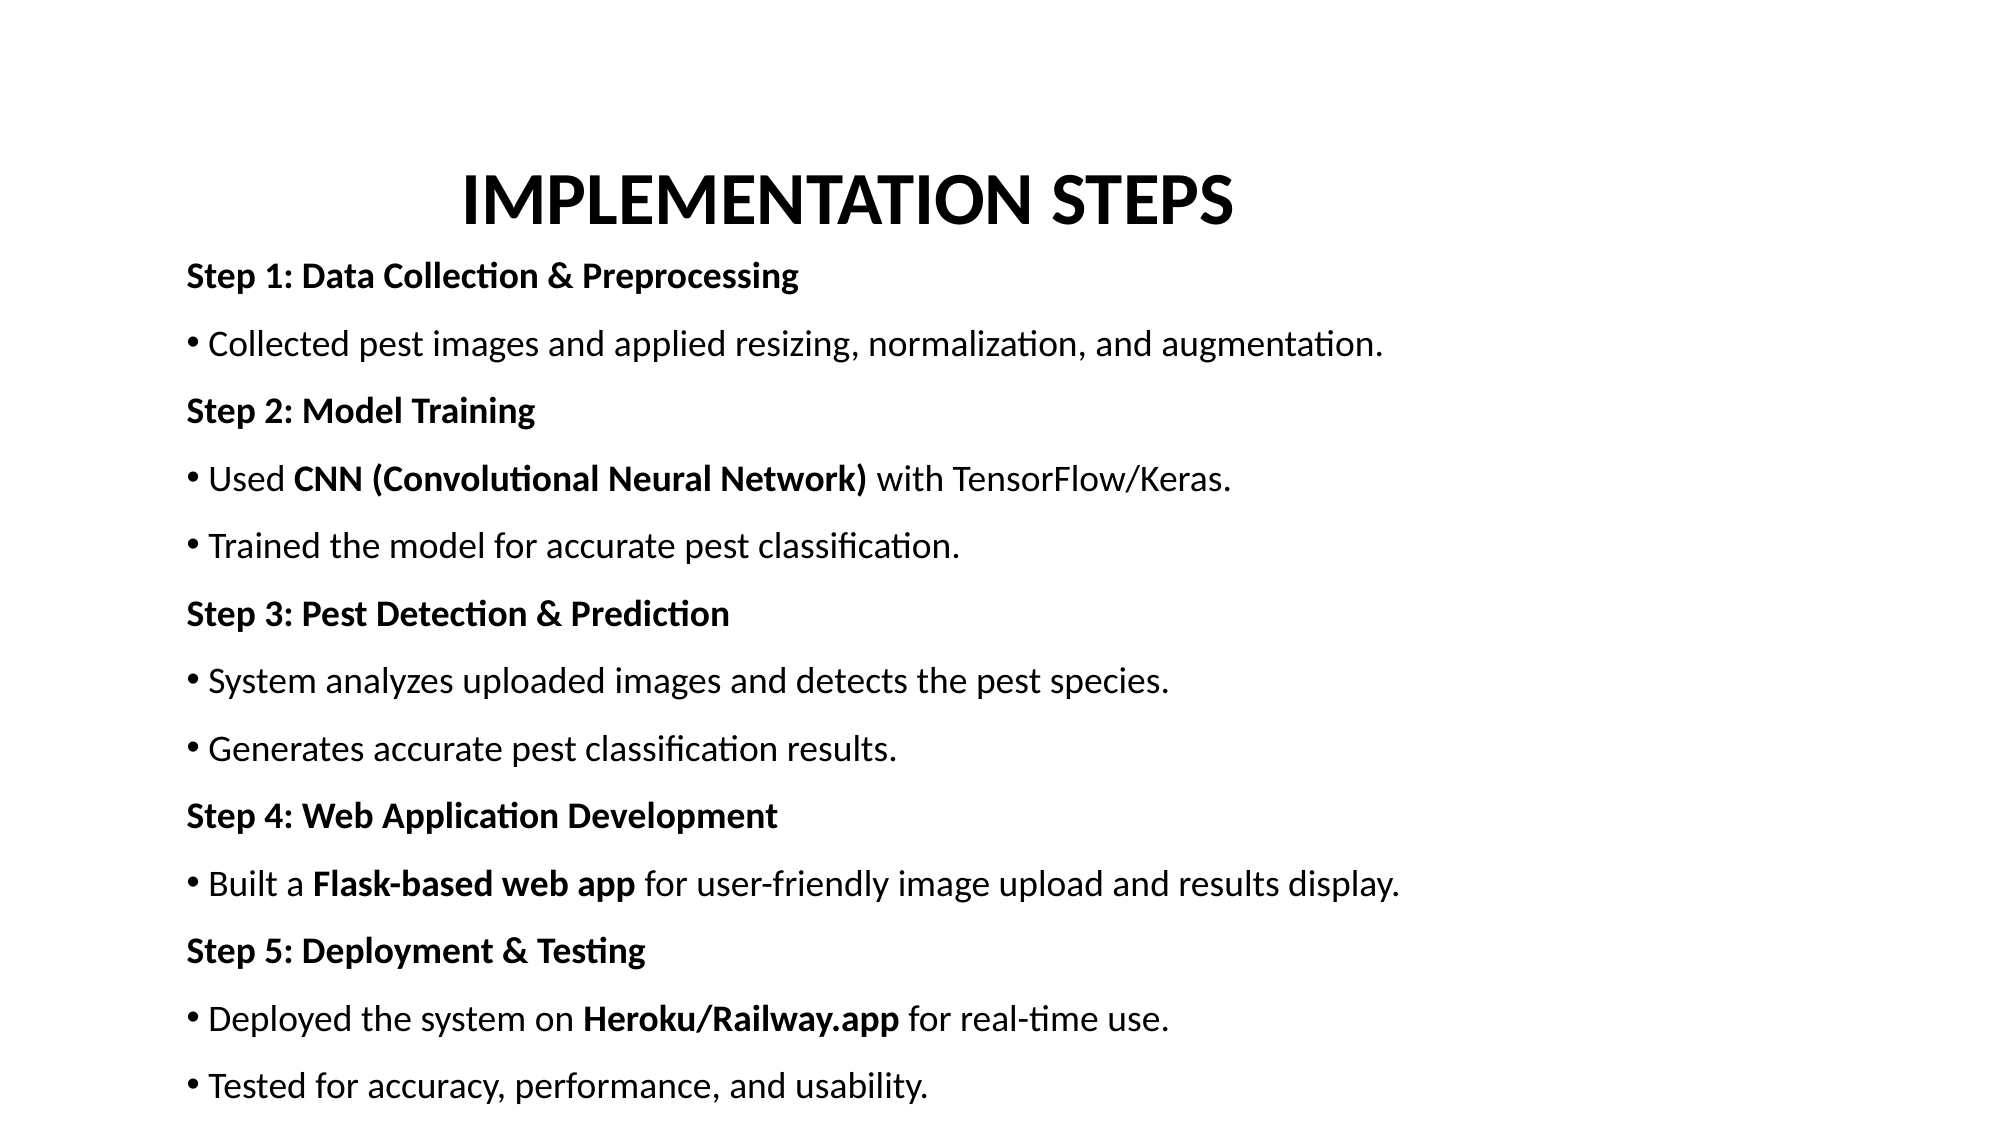

IMPLEMENTATION STEPS
Step 1: Data Collection & Preprocessing
 Collected pest images and applied resizing, normalization, and augmentation.
Step 2: Model Training
 Used CNN (Convolutional Neural Network) with TensorFlow/Keras.
 Trained the model for accurate pest classification.
Step 3: Pest Detection & Prediction
 System analyzes uploaded images and detects the pest species.
 Generates accurate pest classification results.
Step 4: Web Application Development
 Built a Flask-based web app for user-friendly image upload and results display.
Step 5: Deployment & Testing
 Deployed the system on Heroku/Railway.app for real-time use.
 Tested for accuracy, performance, and usability.